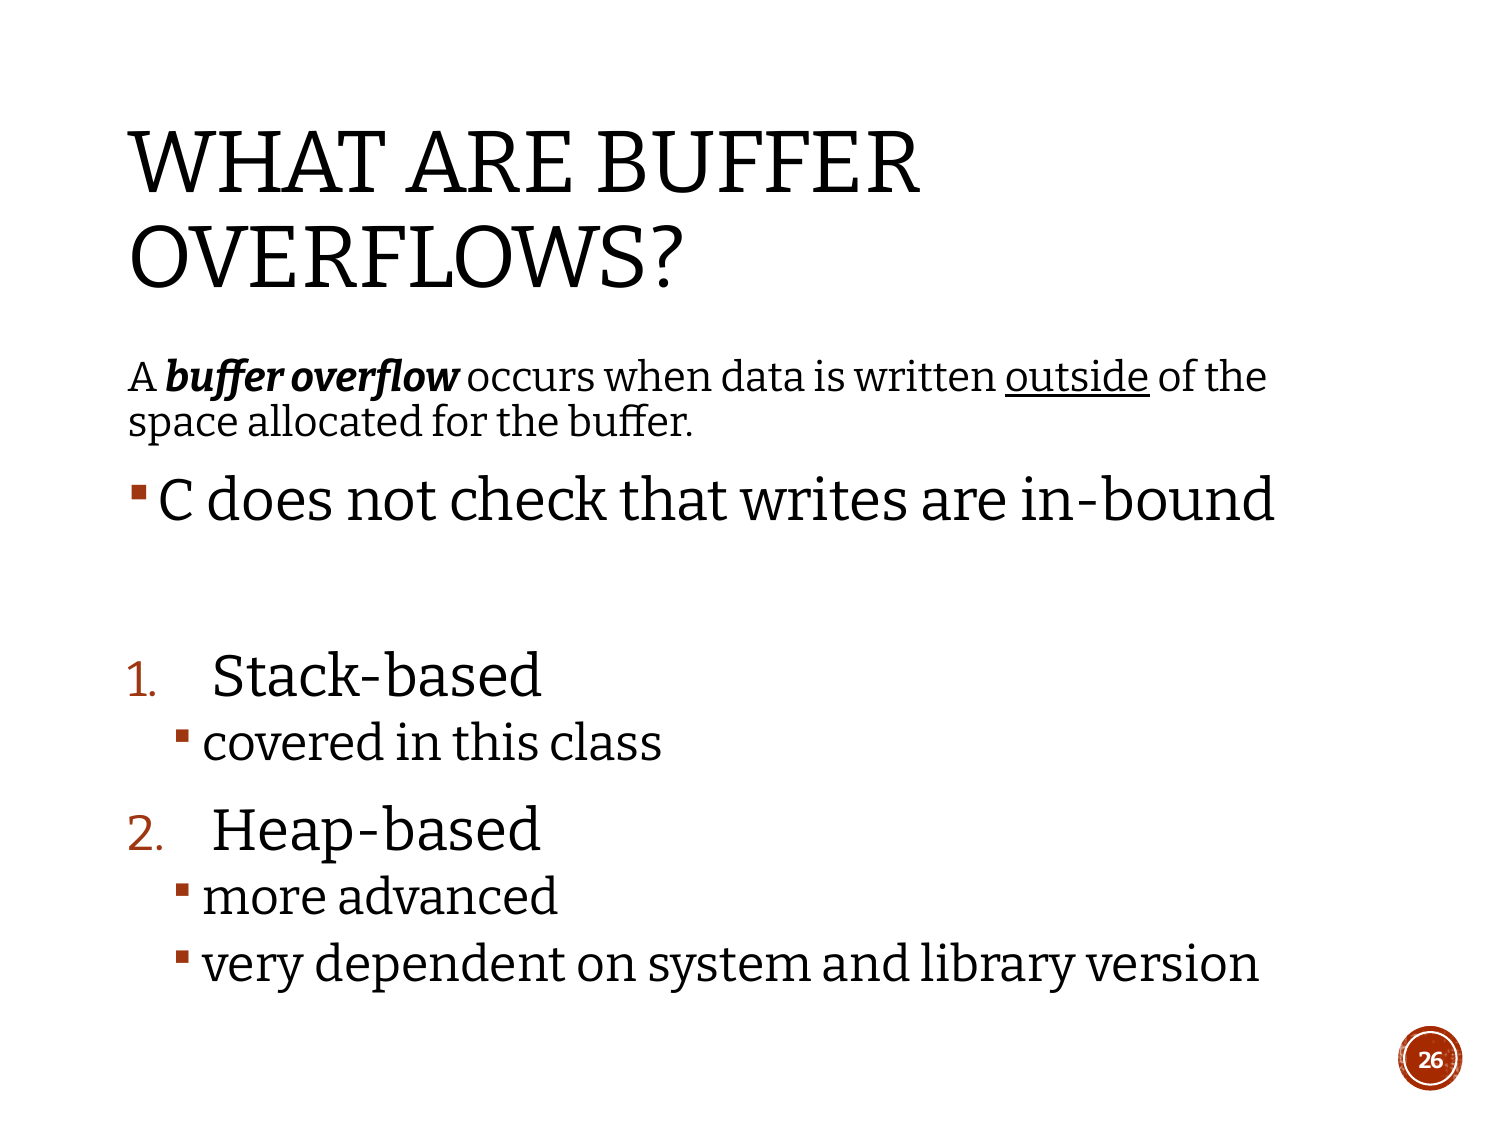

# What are Buffer Overflows?
A buffer overflow occurs when data is written outside of the space allocated for the buffer.
C does not check that writes are in-bound

Stack-based
covered in this class
Heap-based
more advanced
very dependent on system and library version
26